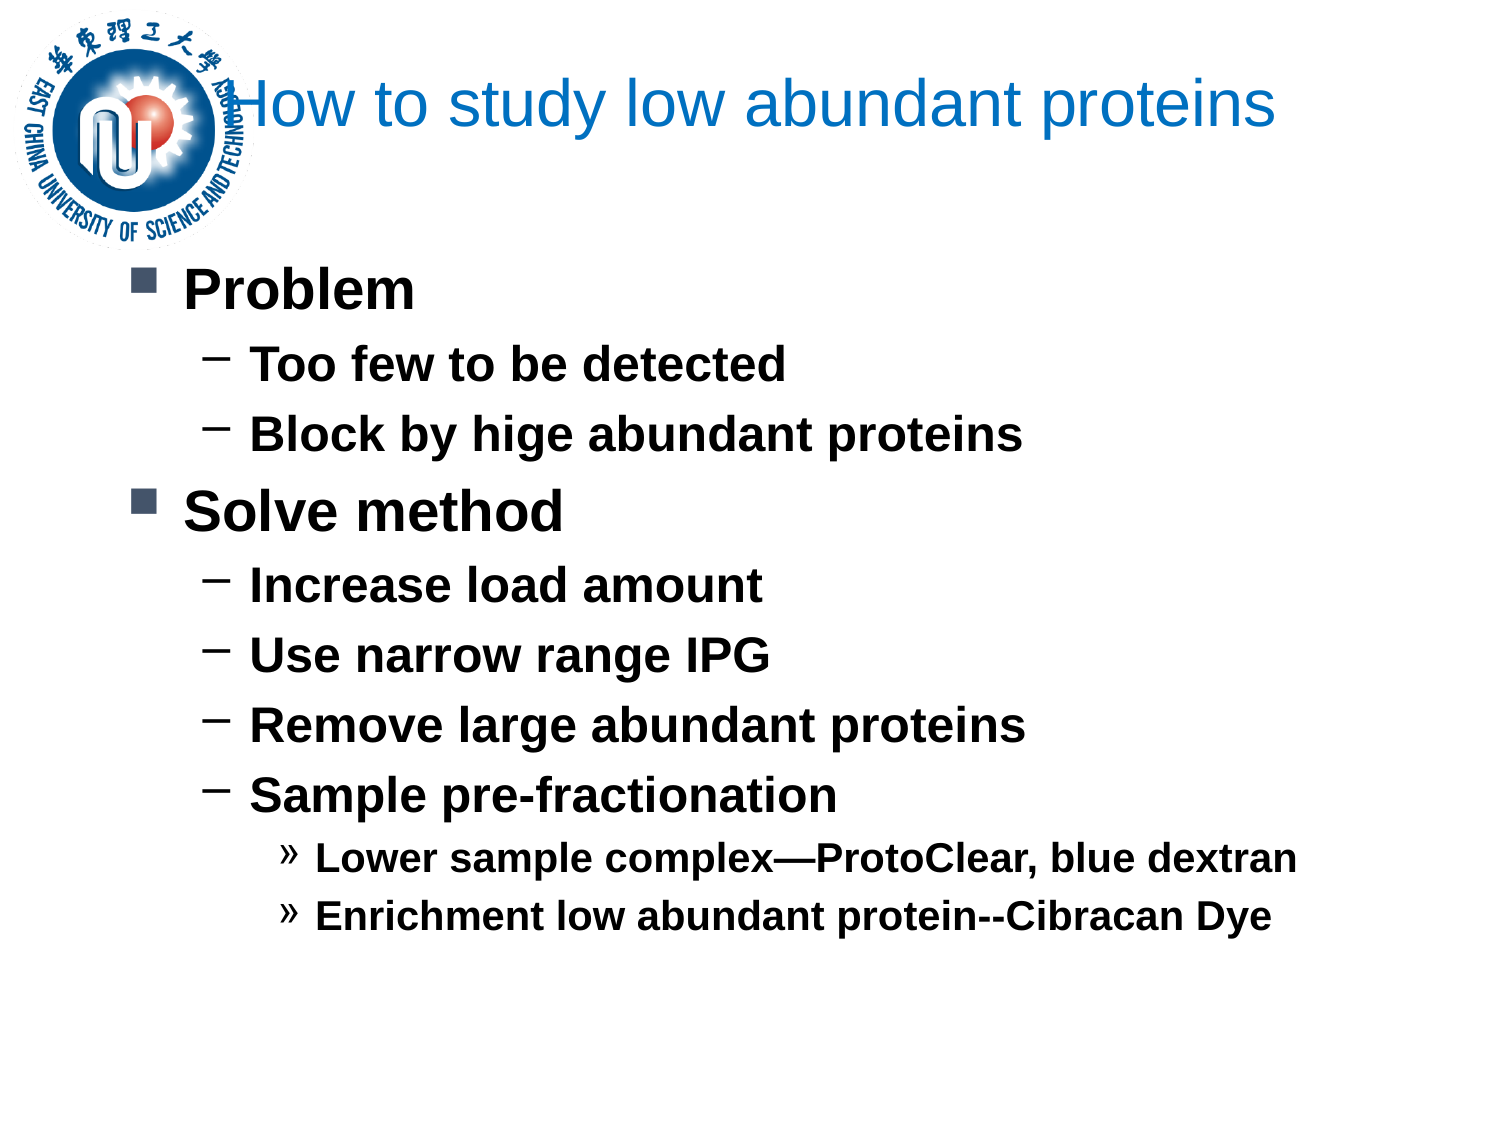

# How to study low abundant proteins
Problem
Too few to be detected
Block by hige abundant proteins
Solve method
Increase load amount
Use narrow range IPG
Remove large abundant proteins
Sample pre-fractionation
Lower sample complex—ProtoClear, blue dextran
Enrichment low abundant protein--Cibracan Dye